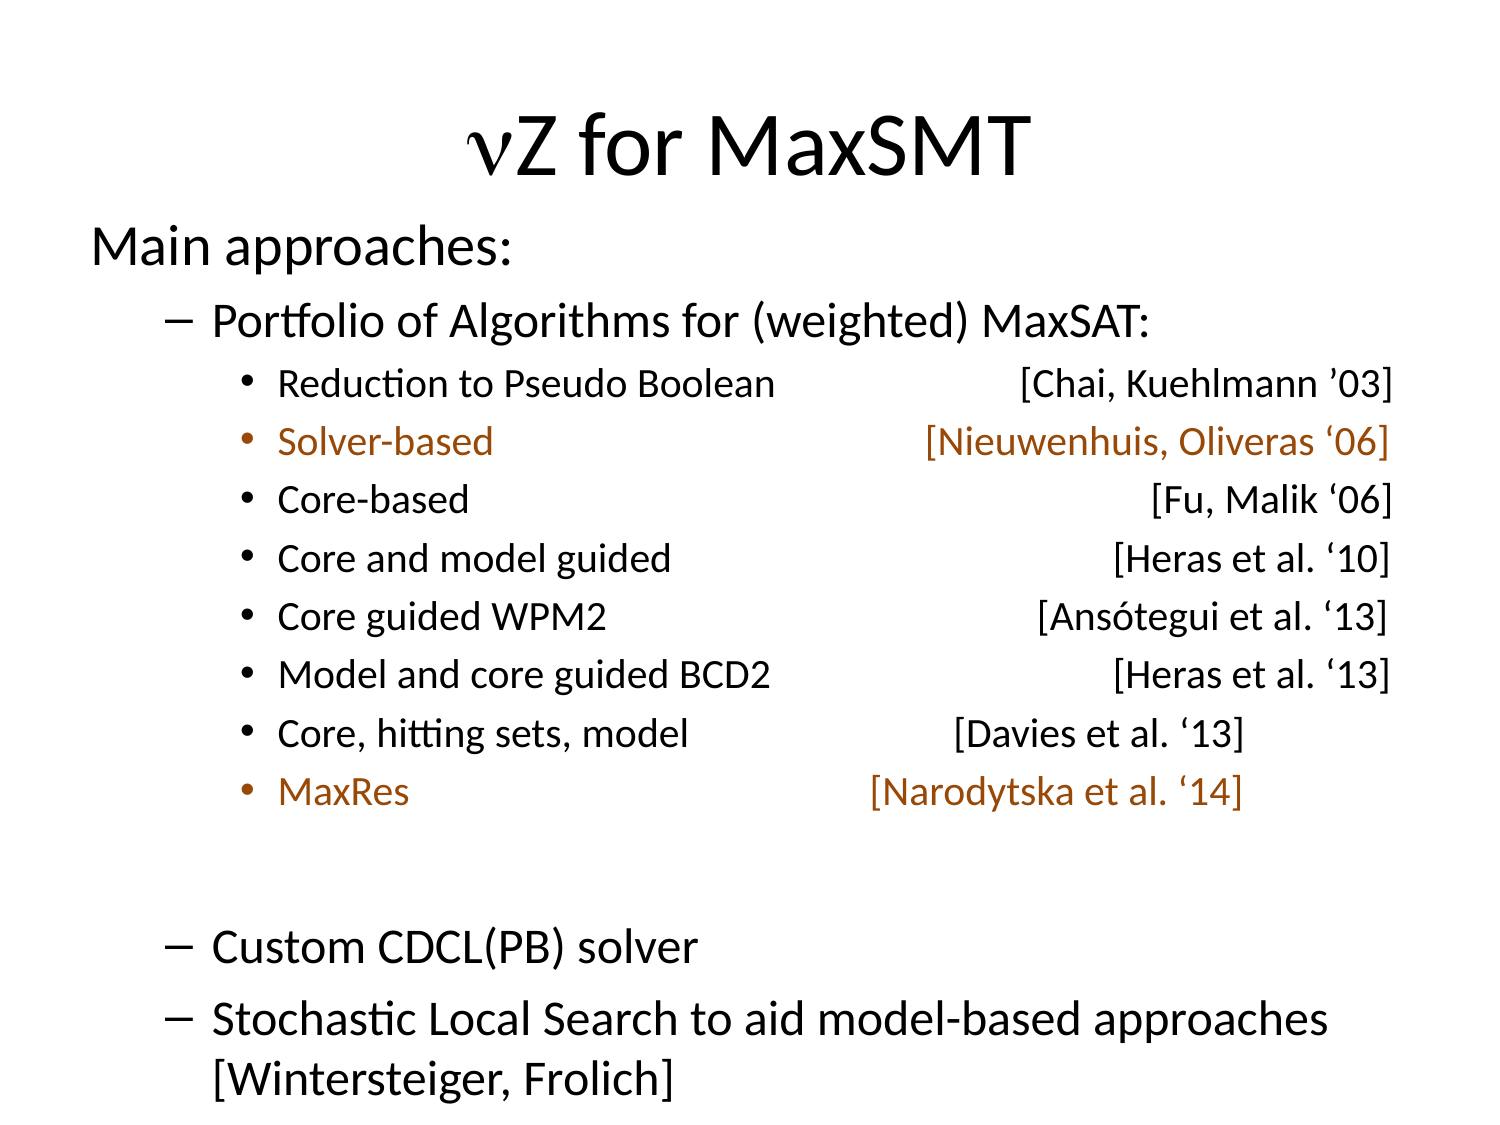

# νZ for MaxSMT
Main approaches:
Portfolio of Algorithms for (weighted) MaxSAT:
Reduction to Pseudo Boolean      	               [Chai, Kuehlmann ’03]
Solver-based 	           		     [Nieuwenhuis, Oliveras ‘06]
Core-based 			 	             [Fu, Malik ‘06]
Core and model guided 		      	         [Heras et al. ‘10]
Core guided WPM2 			 [Ansótegui et al. ‘13]
Model and core guided BCD2		         [Heras et al. ‘13]
Core, hitting sets, model 		        [Davies et al. ‘13]
MaxRes			               [Narodytska et al. ‘14]

Custom CDCL(PB) solver
Stochastic Local Search to aid model-based approaches [Wintersteiger, Frolich]